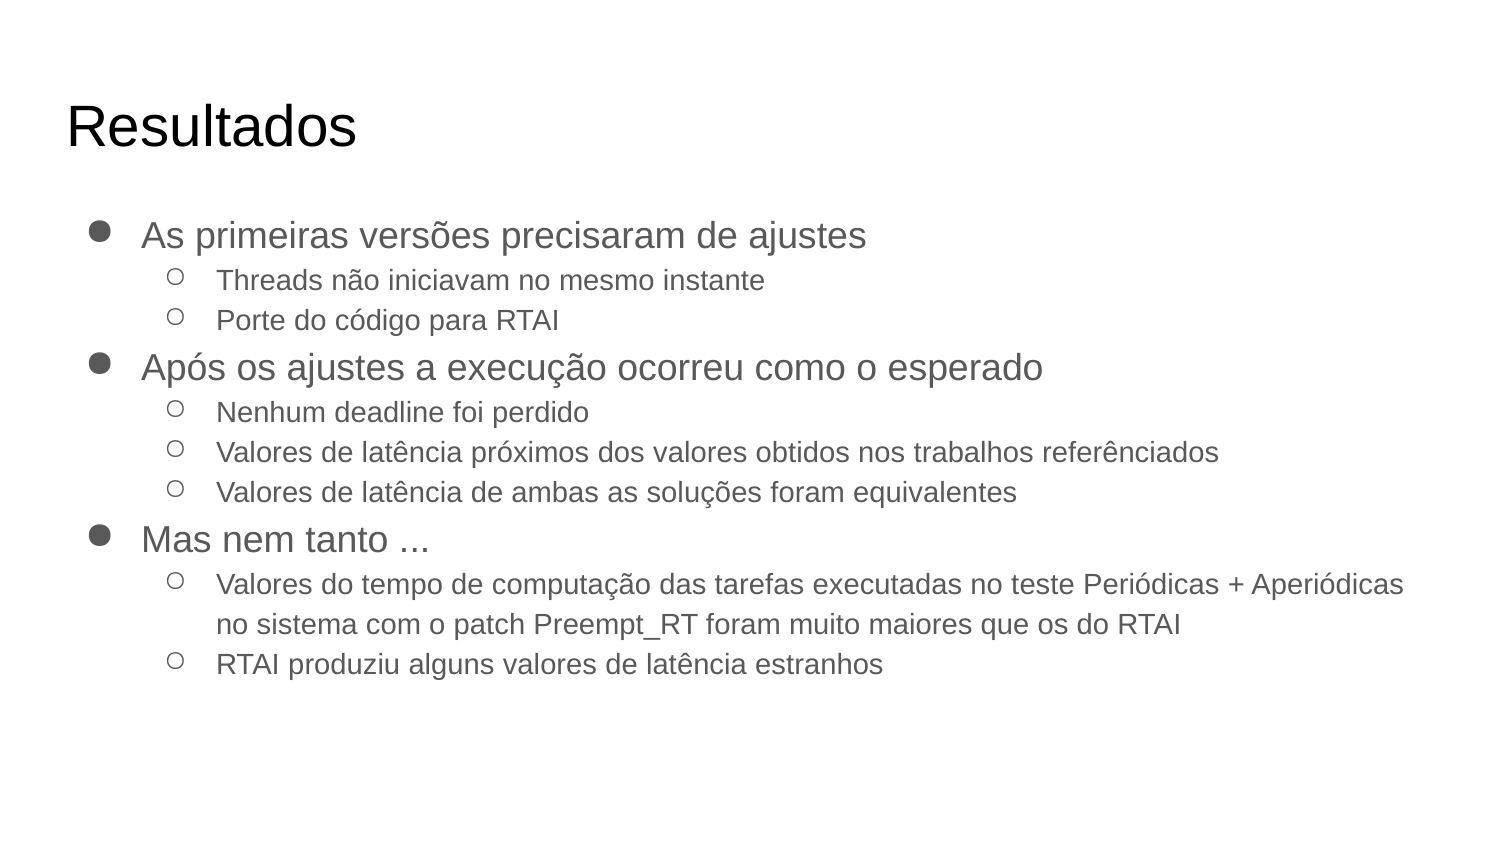

# Resultados
As primeiras versões precisaram de ajustes
Threads não iniciavam no mesmo instante
Porte do código para RTAI
Após os ajustes a execução ocorreu como o esperado
Nenhum deadline foi perdido
Valores de latência próximos dos valores obtidos nos trabalhos referênciados
Valores de latência de ambas as soluções foram equivalentes
Mas nem tanto ...
Valores do tempo de computação das tarefas executadas no teste Periódicas + Aperiódicas no sistema com o patch Preempt_RT foram muito maiores que os do RTAI
RTAI produziu alguns valores de latência estranhos